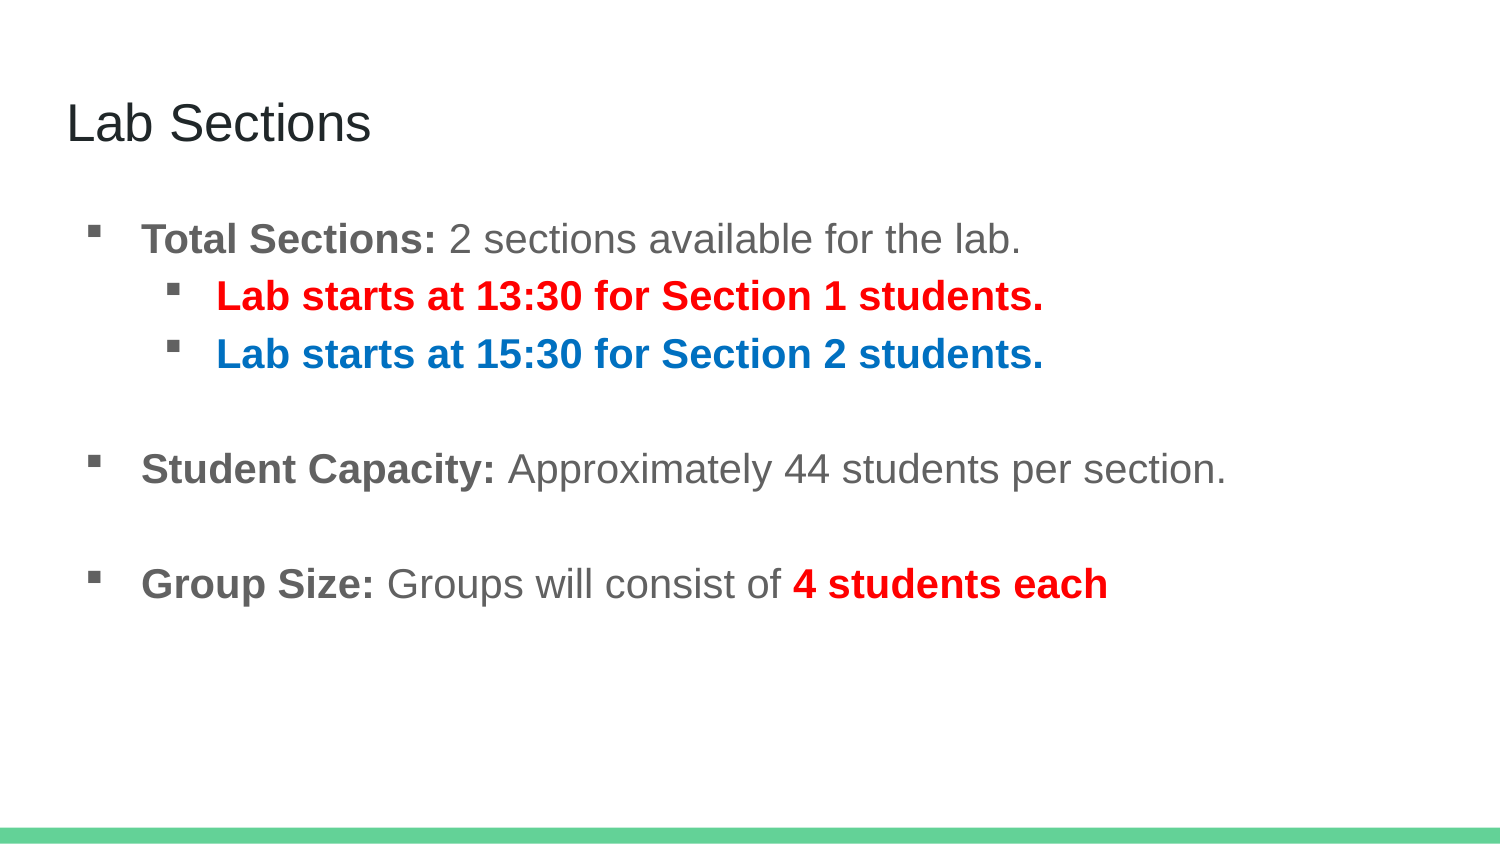

# Lab Sections
Total Sections: 2 sections available for the lab.
Lab starts at 13:30 for Section 1 students.
Lab starts at 15:30 for Section 2 students.

Student Capacity: Approximately 44 students per section.

Group Size: Groups will consist of 4 students each